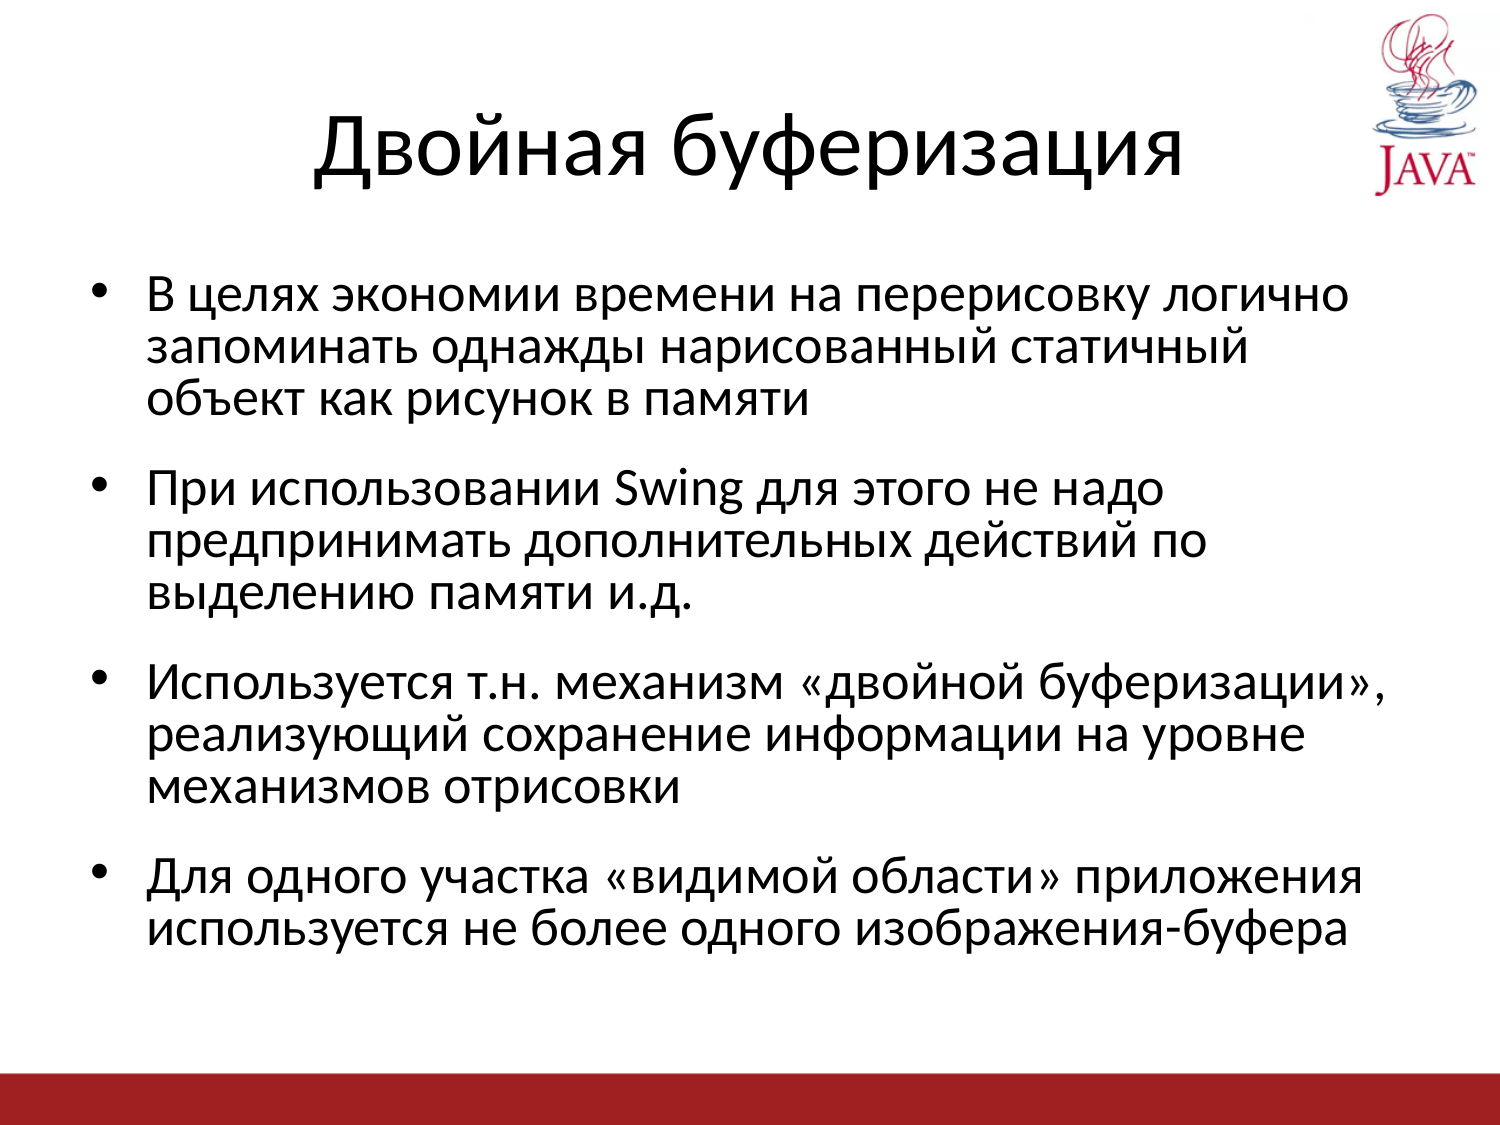

# Двойная буферизация
В целях экономии времени на перерисовку логично запоминать однажды нарисованный статичный объект как рисунок в памяти
При использовании Swing для этого не надо предпринимать дополнительных действий по выделению памяти и.д.
Используется т.н. механизм «двойной буферизации», реализующий сохранение информации на уровне механизмов отрисовки
Для одного участка «видимой области» приложения используется не более одного изображения-буфера